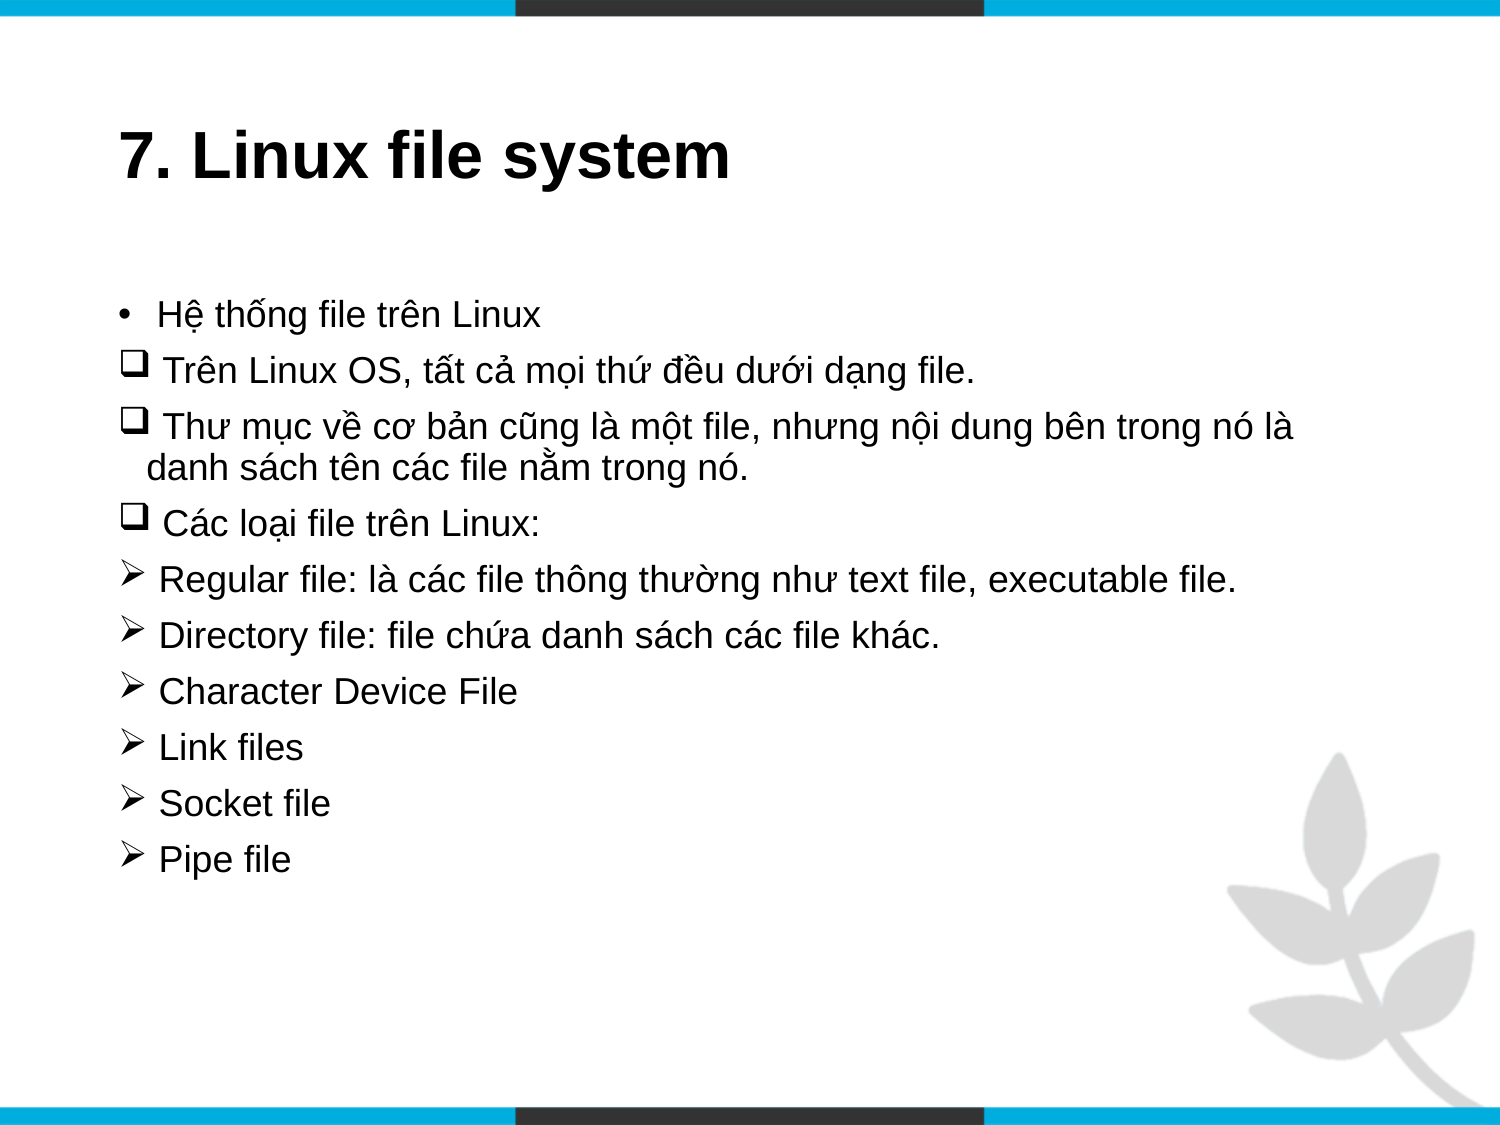

# 7. Linux file system
 Hệ thống file trên Linux
 Trên Linux OS, tất cả mọi thứ đều dưới dạng file.
 Thư mục về cơ bản cũng là một file, nhưng nội dung bên trong nó là danh sách tên các file nằm trong nó.
 Các loại file trên Linux:
 Regular file: là các file thông thường như text file, executable file.
 Directory file: file chứa danh sách các file khác.
 Character Device File
 Link files
 Socket file
 Pipe file